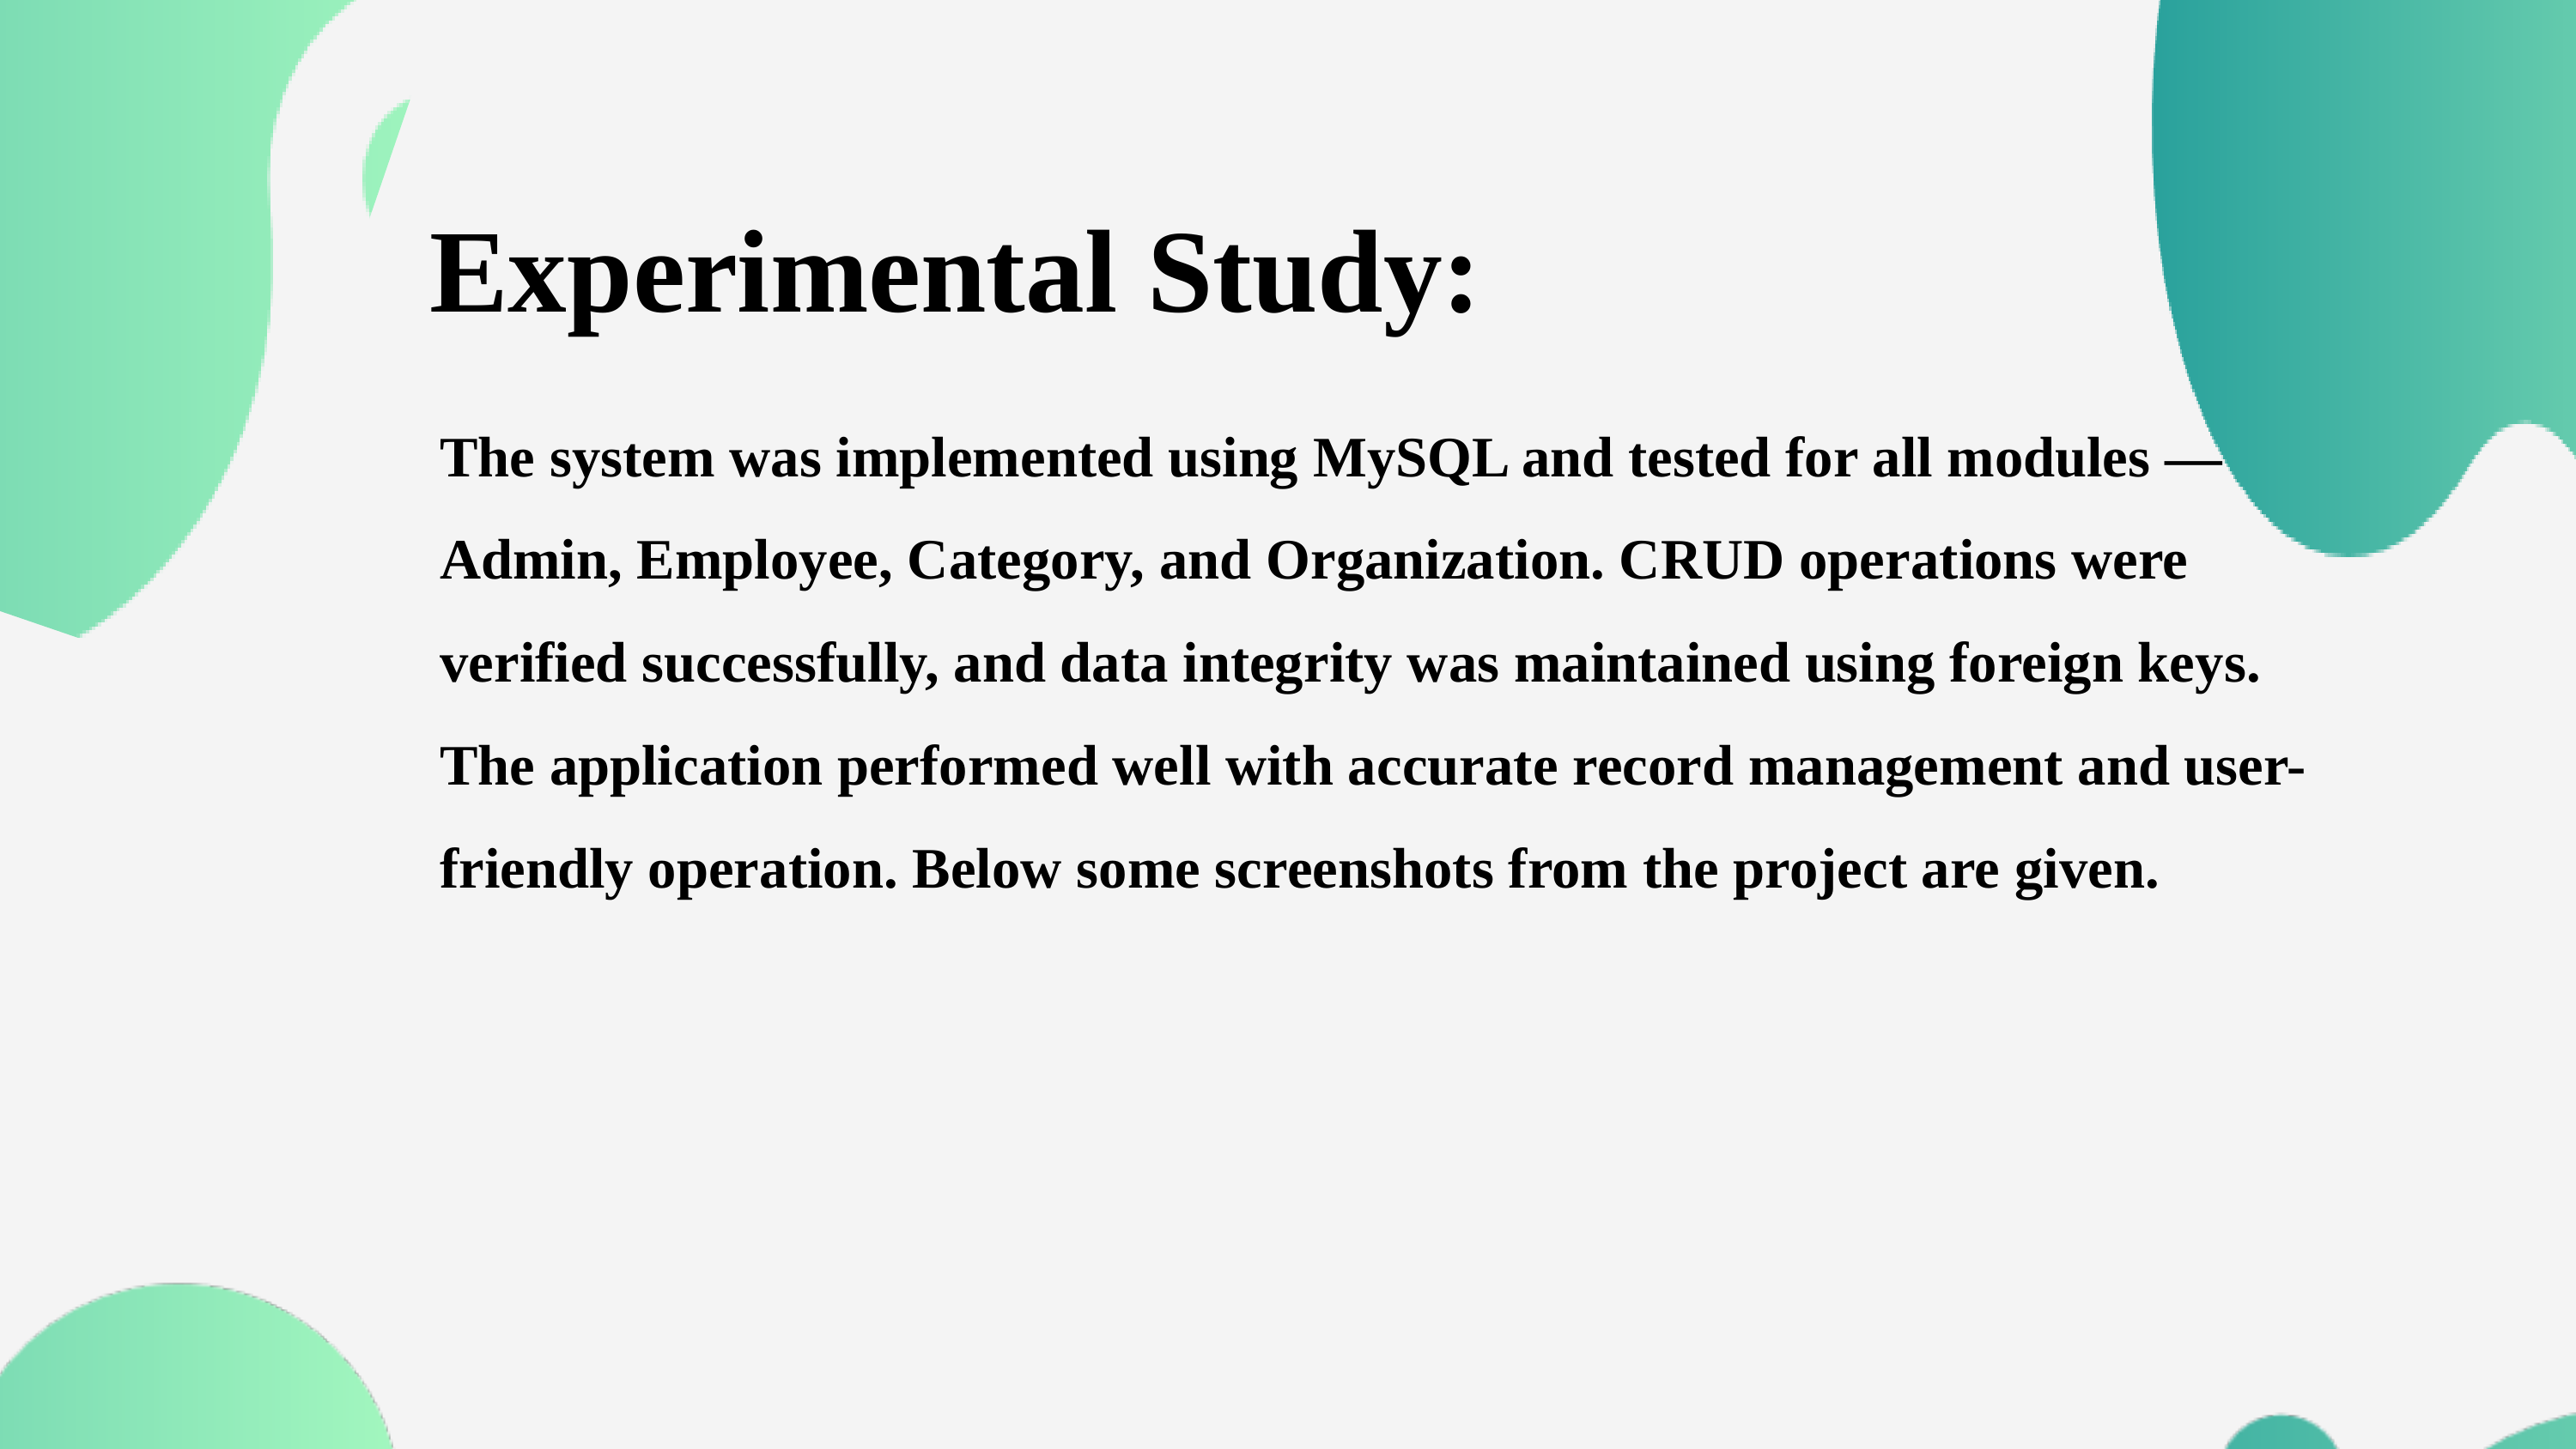

Experimental Study:
The system was implemented using MySQL and tested for all modules — Admin, Employee, Category, and Organization. CRUD operations were verified successfully, and data integrity was maintained using foreign keys. The application performed well with accurate record management and user-friendly operation. Below some screenshots from the project are given.